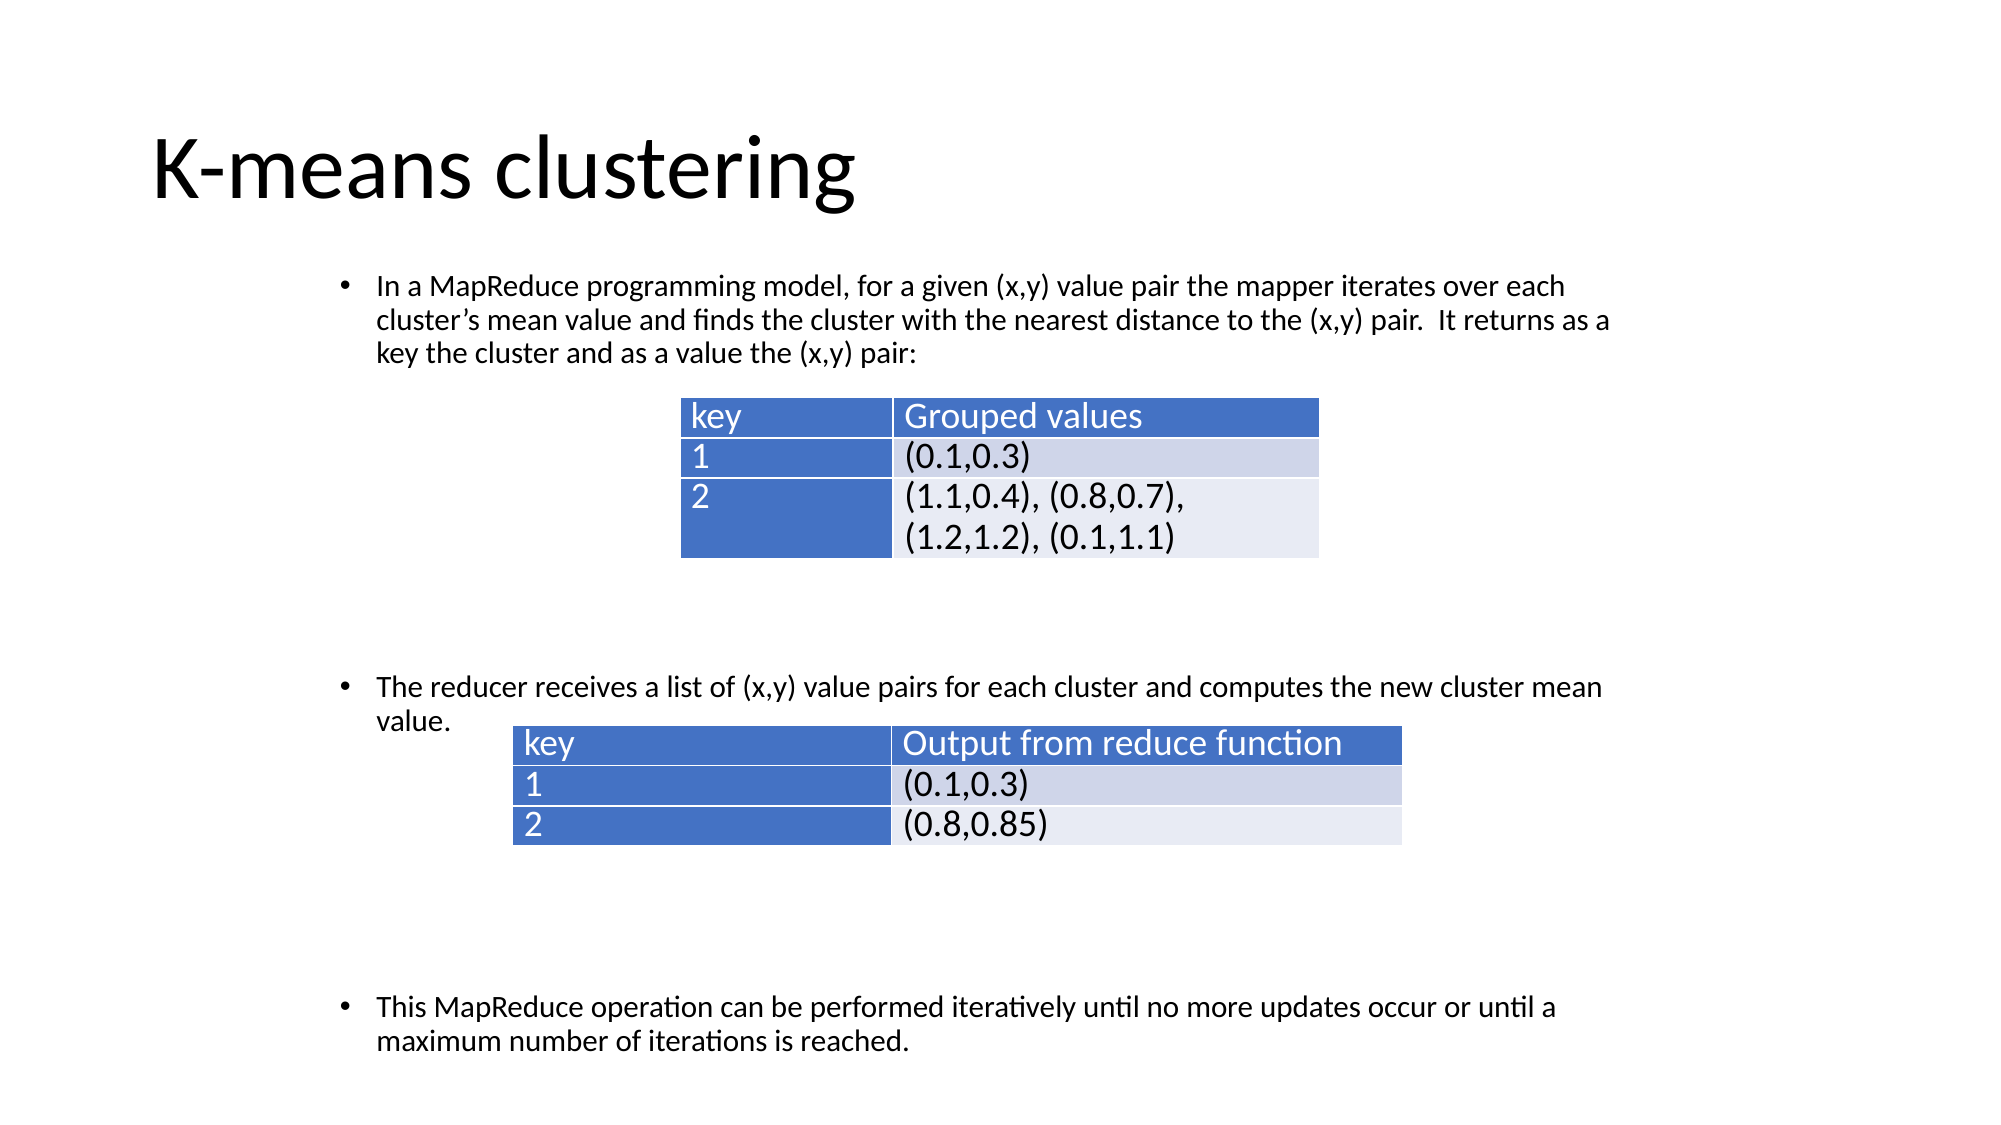

# K-means clustering
In a MapReduce programming model, for a given (x,y) value pair the mapper iterates over each cluster’s mean value and finds the cluster with the nearest distance to the (x,y) pair.  It returns as a key the cluster and as a value the (x,y) pair:

The reducer receives a list of (x,y) value pairs for each cluster and computes the new cluster mean value.

This MapReduce operation can be performed iteratively until no more updates occur or until a maximum number of iterations is reached.

| key | Grouped values |
| --- | --- |
| 1 | (0.1,0.3) |
| 2 | (1.1,0.4), (0.8,0.7), (1.2,1.2), (0.1,1.1) |
| key | Output from reduce function |
| --- | --- |
| 1 | (0.1,0.3) |
| 2 | (0.8,0.85) |